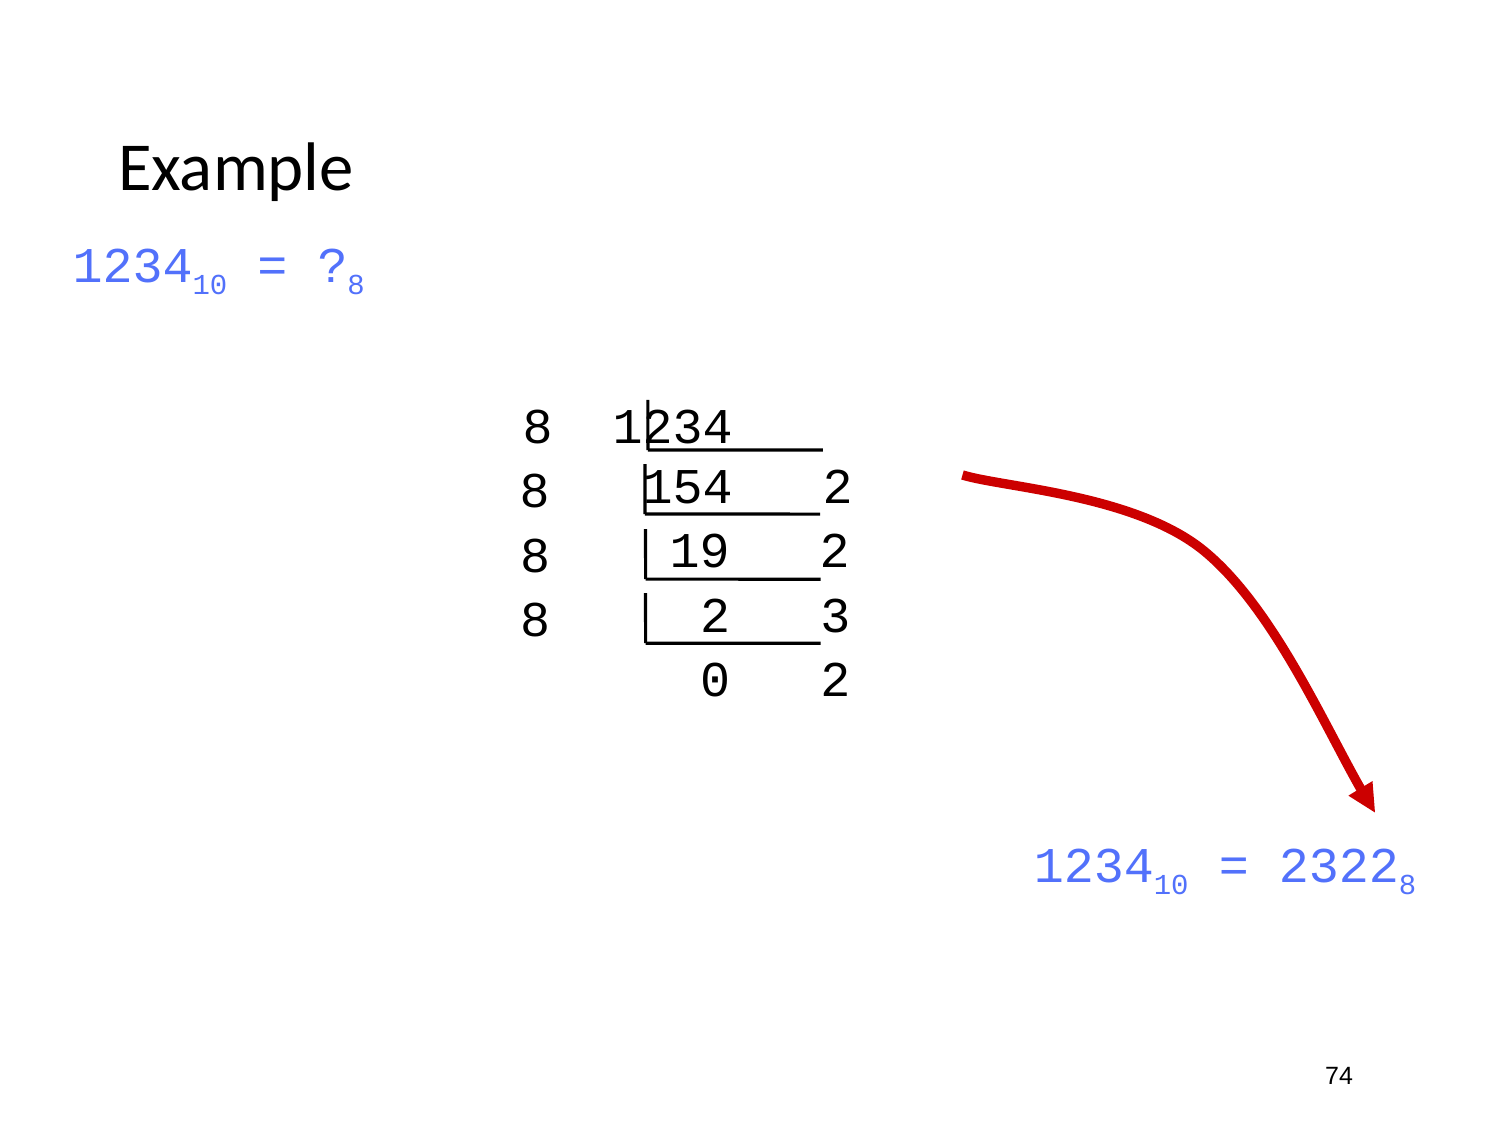

# Example
123410 = ?8
8  1234
    154   2

8
     19   2

8
      2   3

8
      0   2

123410 = 23228